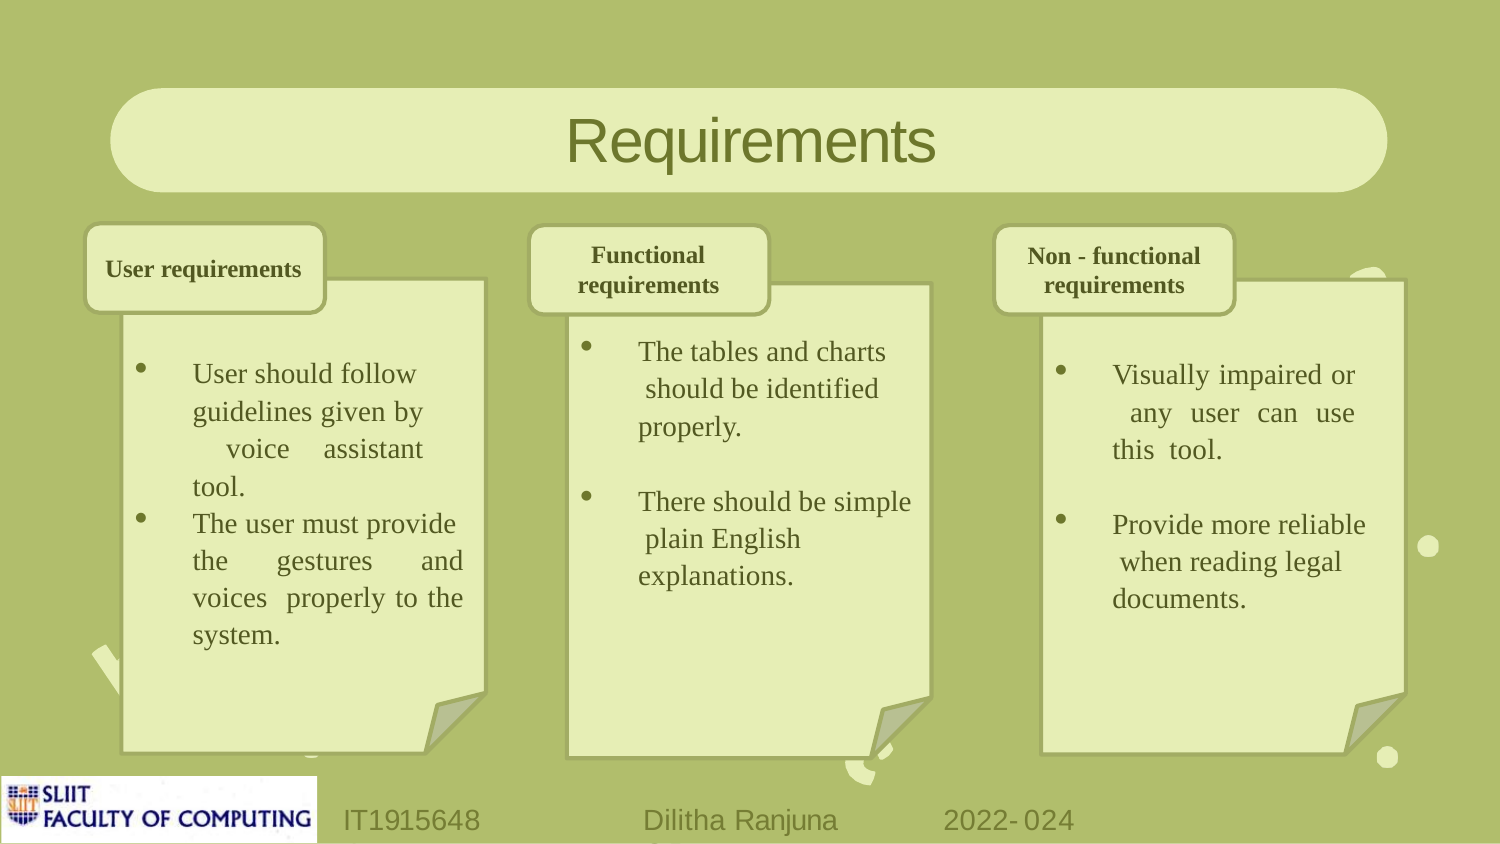

# Requirements

Functional
requirements
Non - functional
requirements

User requirements

The tables and charts  should be identified  properly.
User should follow  guidelines given by  voice assistant tool.
Visually impaired or  any user can use this  tool.
There should be simple  plain English  explanations.
The user must provide  the gestures and voices  properly to the system.
Provide more reliable  when reading legal  documents.

IT19156484
Dilitha Ranjuna G.P.
2022-024